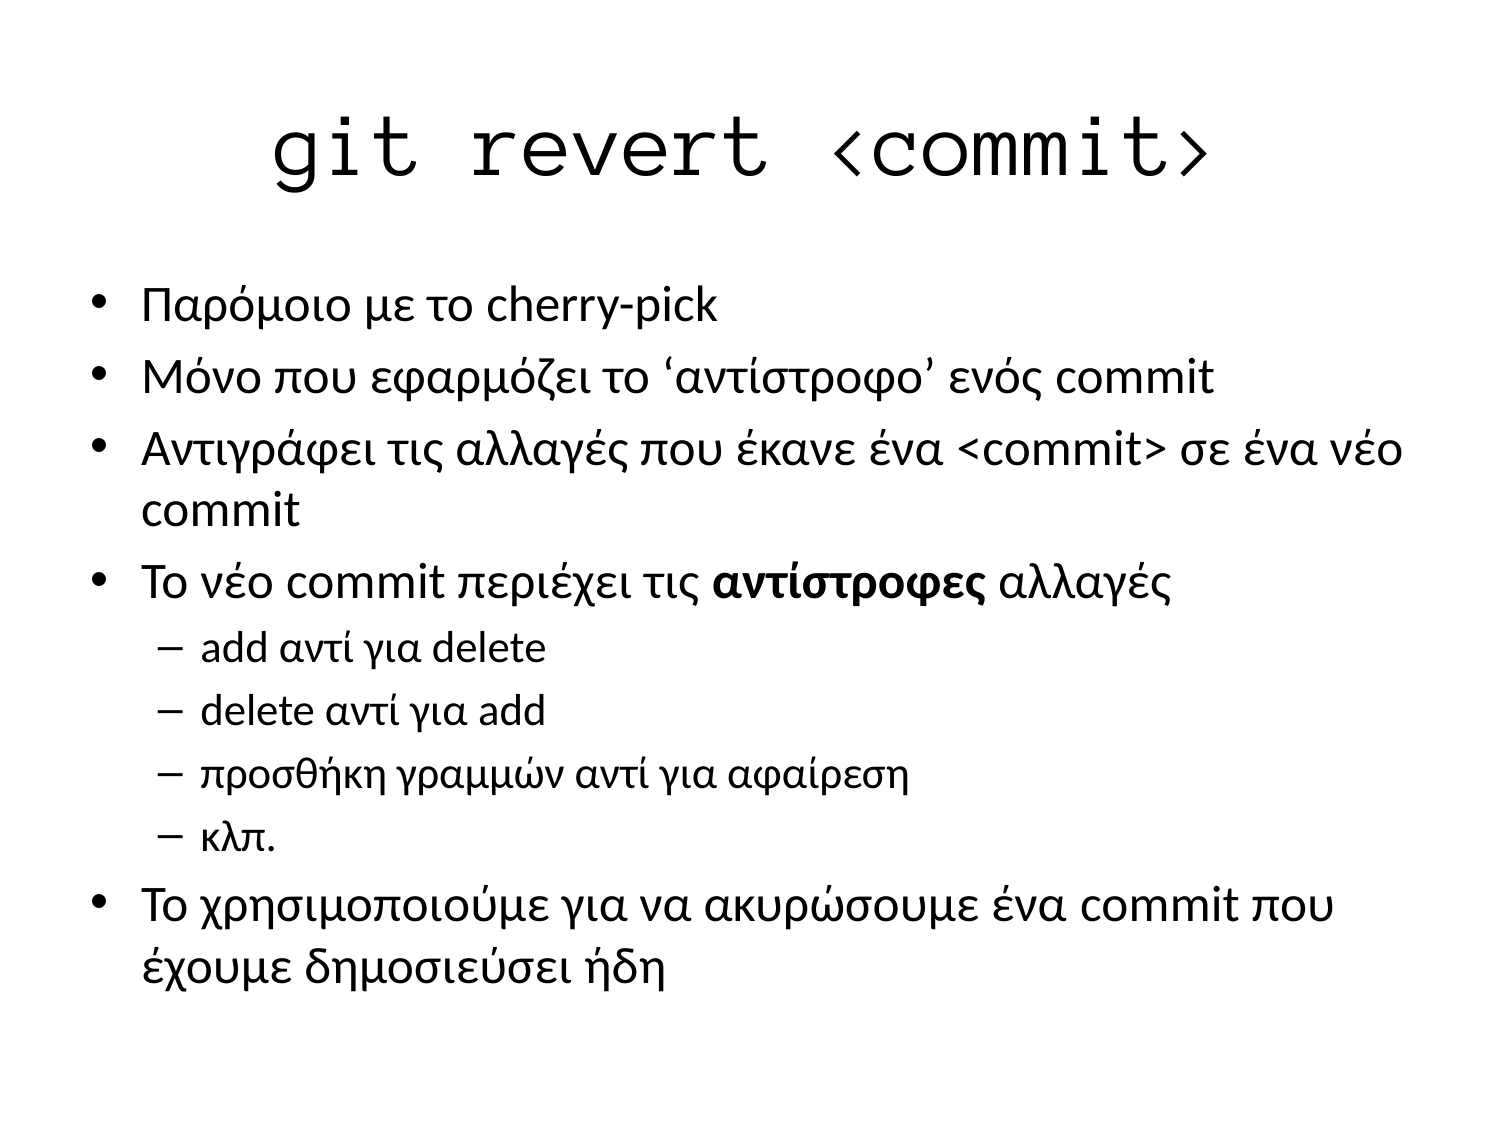

# git revert <commit>
Παρόμοιο με το cherry-pick
Μόνο που εφαρμόζει το ‘αντίστροφο’ ενός commit
Αντιγράφει τις αλλαγές που έκανε ένα <commit> σε ένα νέο commit
Το νέο commit περιέχει τις αντίστροφες αλλαγές
add αντί για delete
delete αντί για add
προσθήκη γραμμών αντί για αφαίρεση
κλπ.
Το χρησιμοποιούμε για να ακυρώσουμε ένα commit που έχουμε δημοσιεύσει ήδη